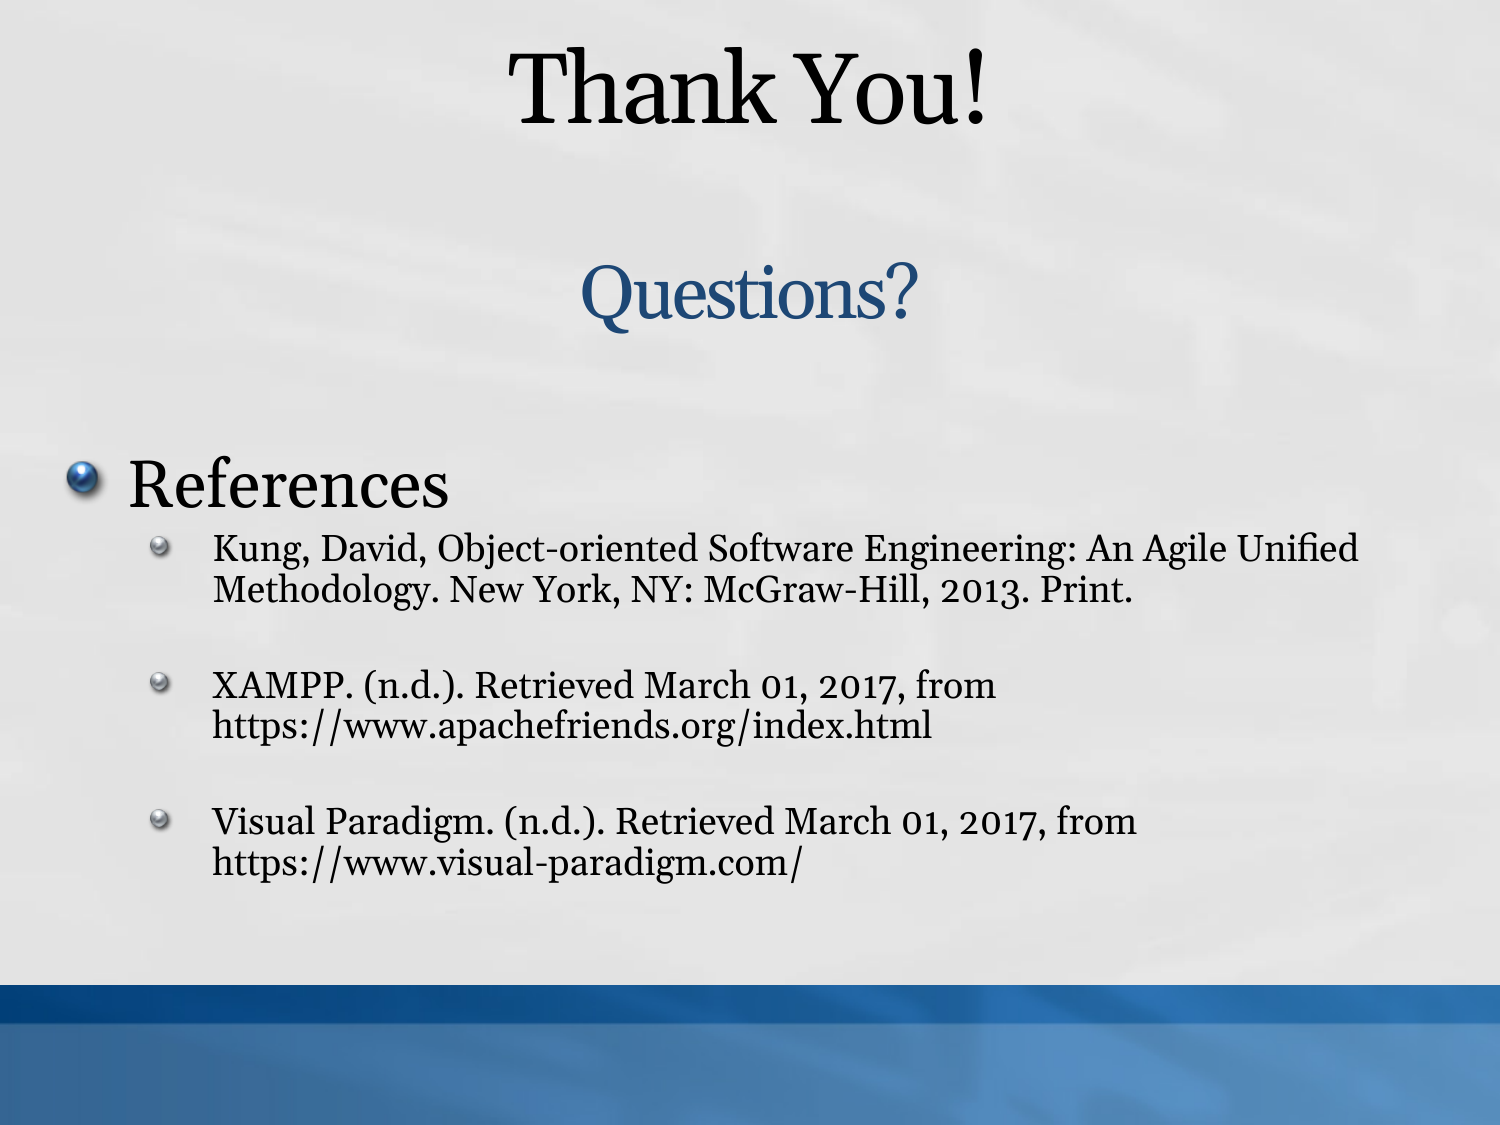

# Thank You! Questions?
References
Kung, David, Object-oriented Software Engineering: An Agile Unified Methodology. New York, NY: McGraw-Hill, 2013. Print.

XAMPP. (n.d.). Retrieved March 01, 2017, from https://www.apachefriends.org/index.html

Visual Paradigm. (n.d.). Retrieved March 01, 2017, from https://www.visual-paradigm.com/